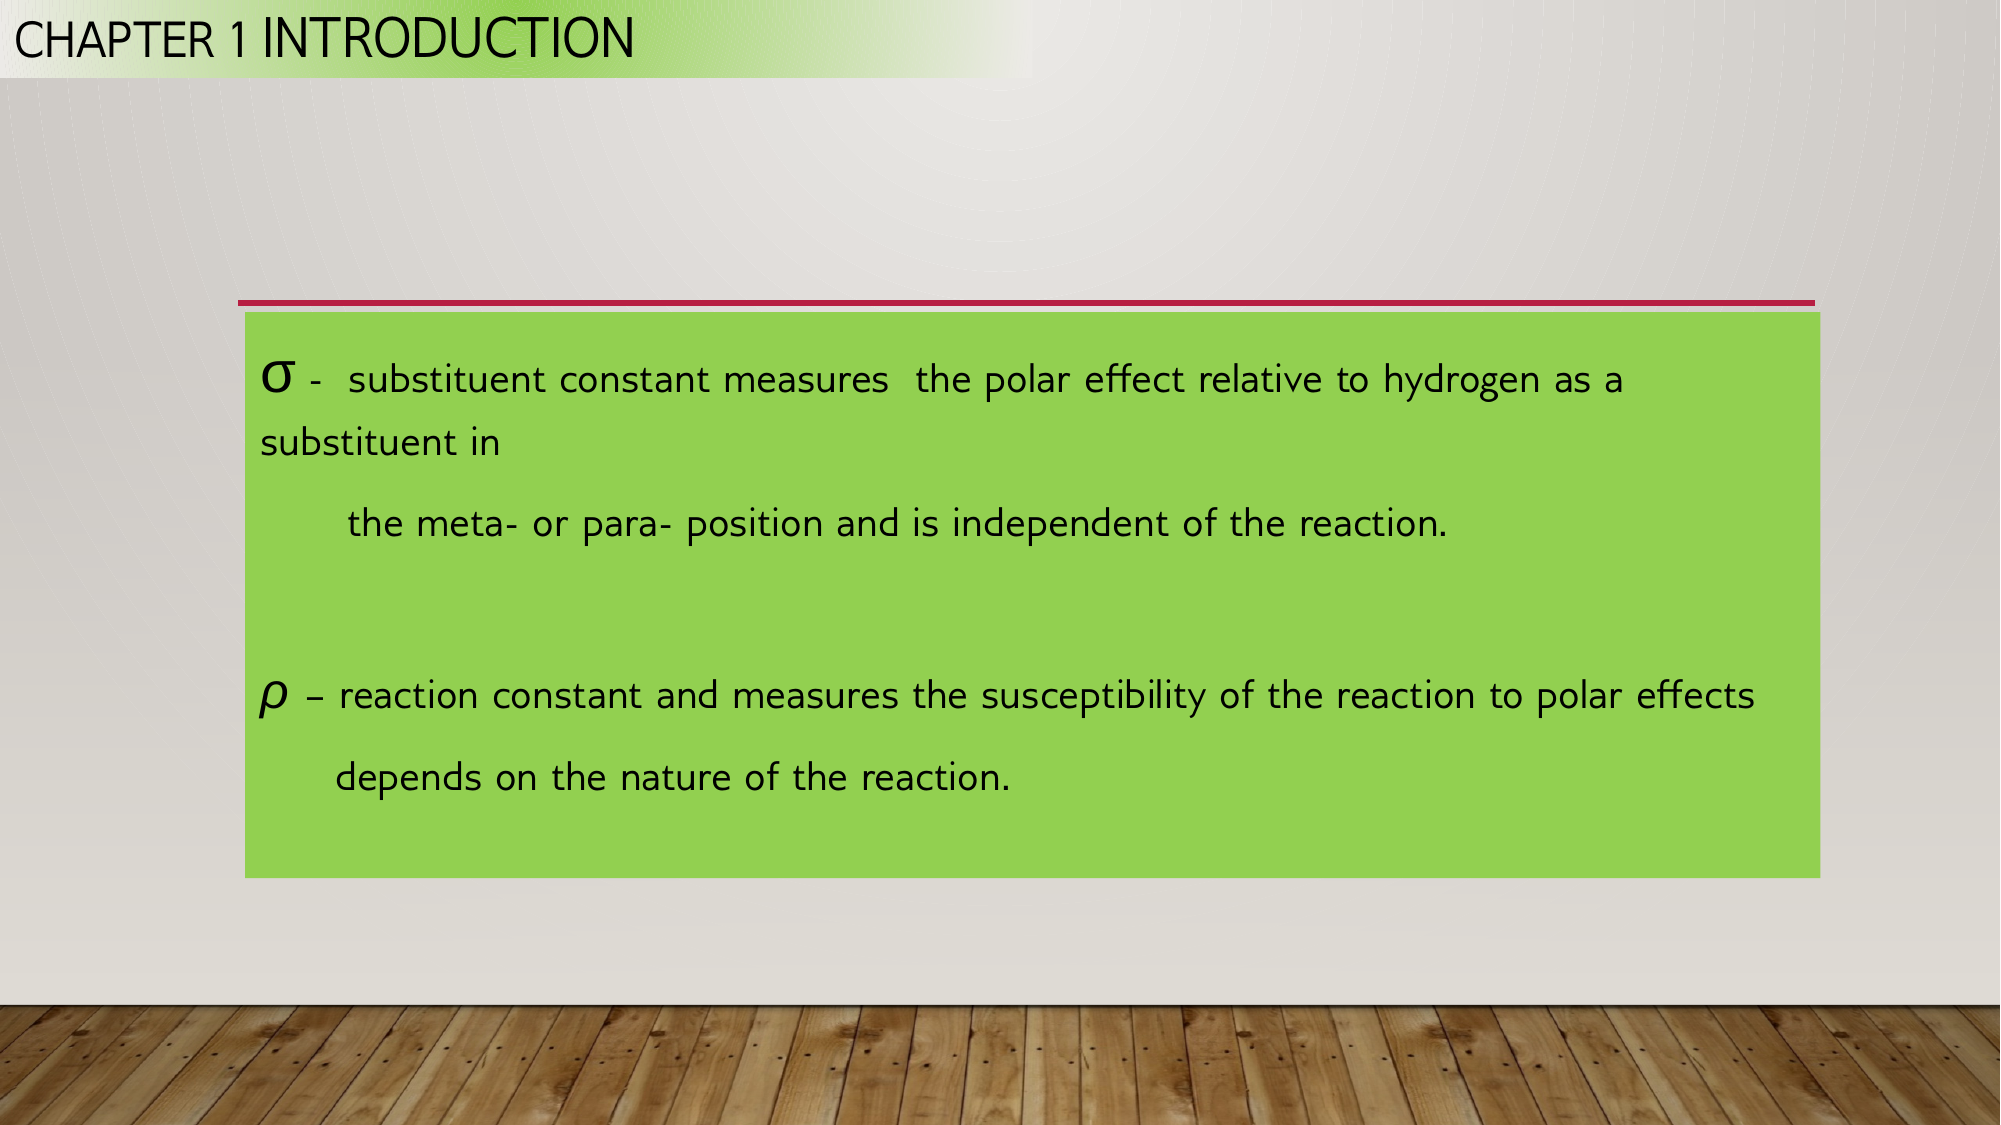

# CHAPTER 1 INTRODUCTION
σ -  substituent constant measures  the polar effect relative to hydrogen as a substituent in
       the meta- or para- position and is independent of the reaction.

ρ – reaction constant and measures the susceptibility of the reaction to polar effects
      depends on the nature of the reaction.